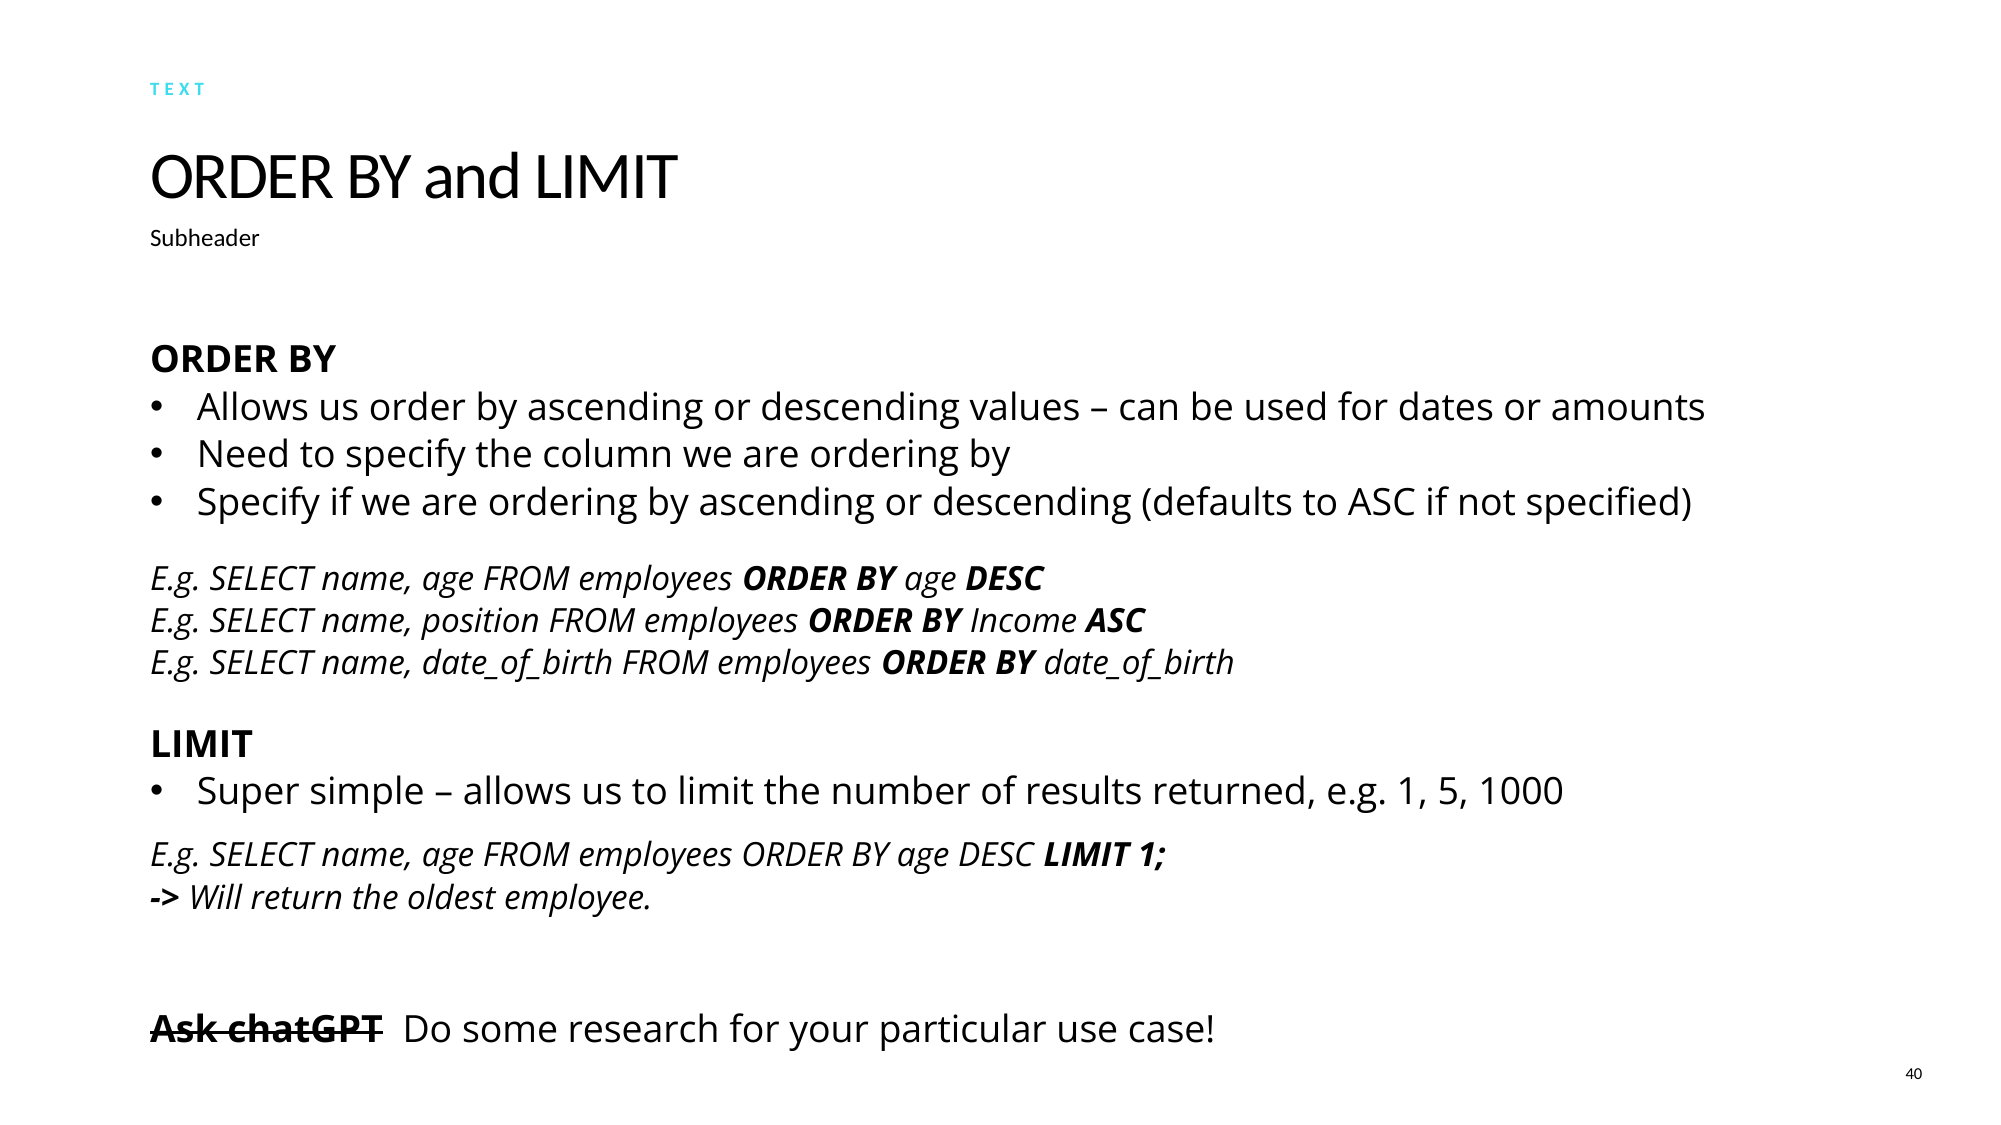

text
# ORDER BY and LIMIT
Subheader
ORDER BY
Allows us order by ascending or descending values – can be used for dates or amounts
Need to specify the column we are ordering by
Specify if we are ordering by ascending or descending (defaults to ASC if not specified)

E.g. SELECT name, age FROM employees ORDER BY age DESC
E.g. SELECT name, position FROM employees ORDER BY Income ASC
E.g. SELECT name, date_of_birth FROM employees ORDER BY date_of_birth

LIMIT
Super simple – allows us to limit the number of results returned, e.g. 1, 5, 1000

E.g. SELECT name, age FROM employees ORDER BY age DESC LIMIT 1;
-> Will return the oldest employee.
Ask chatGPT  Do some research for your particular use case!